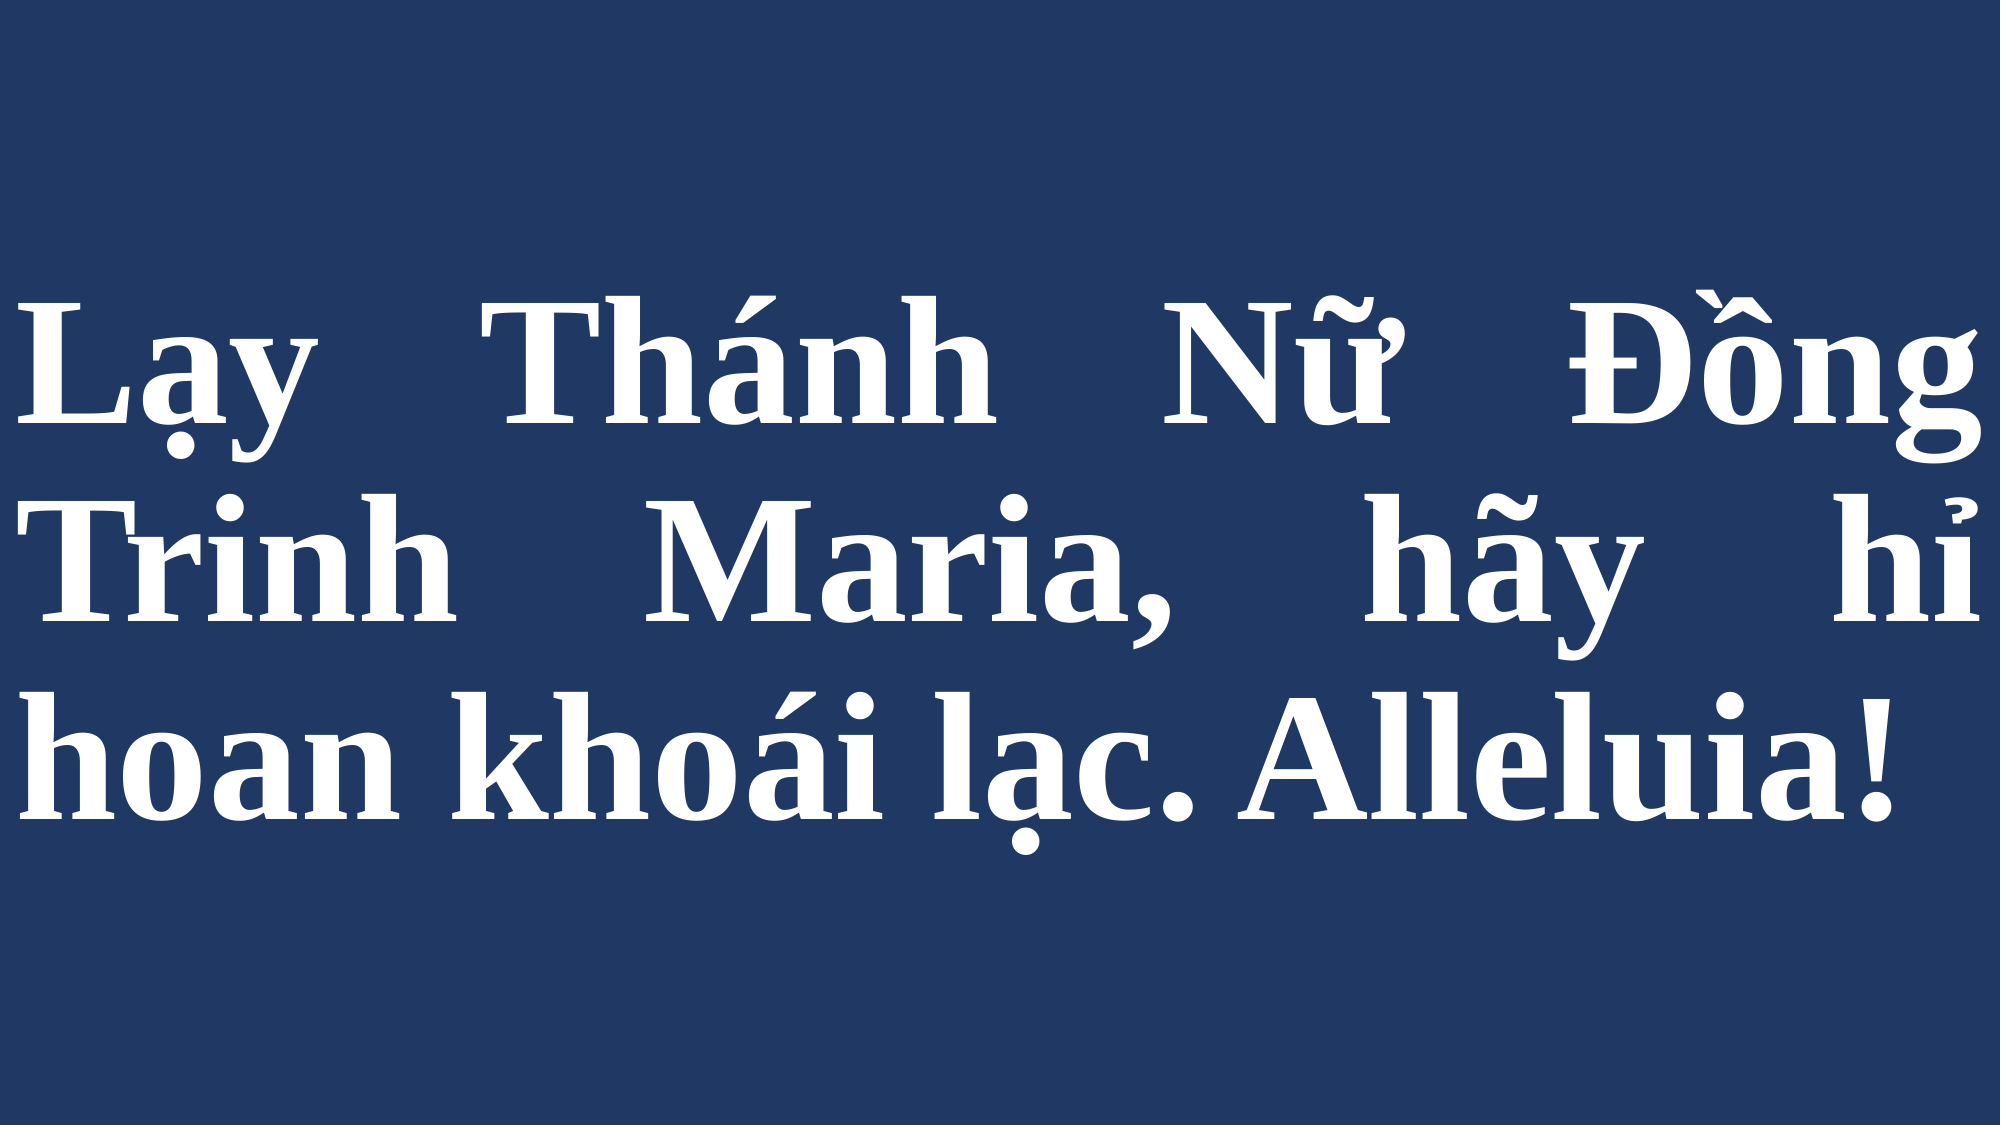

# Lạy Thánh Nữ Đồng Trinh Maria, hãy hỉ hoan khoái lạc. Alleluia!